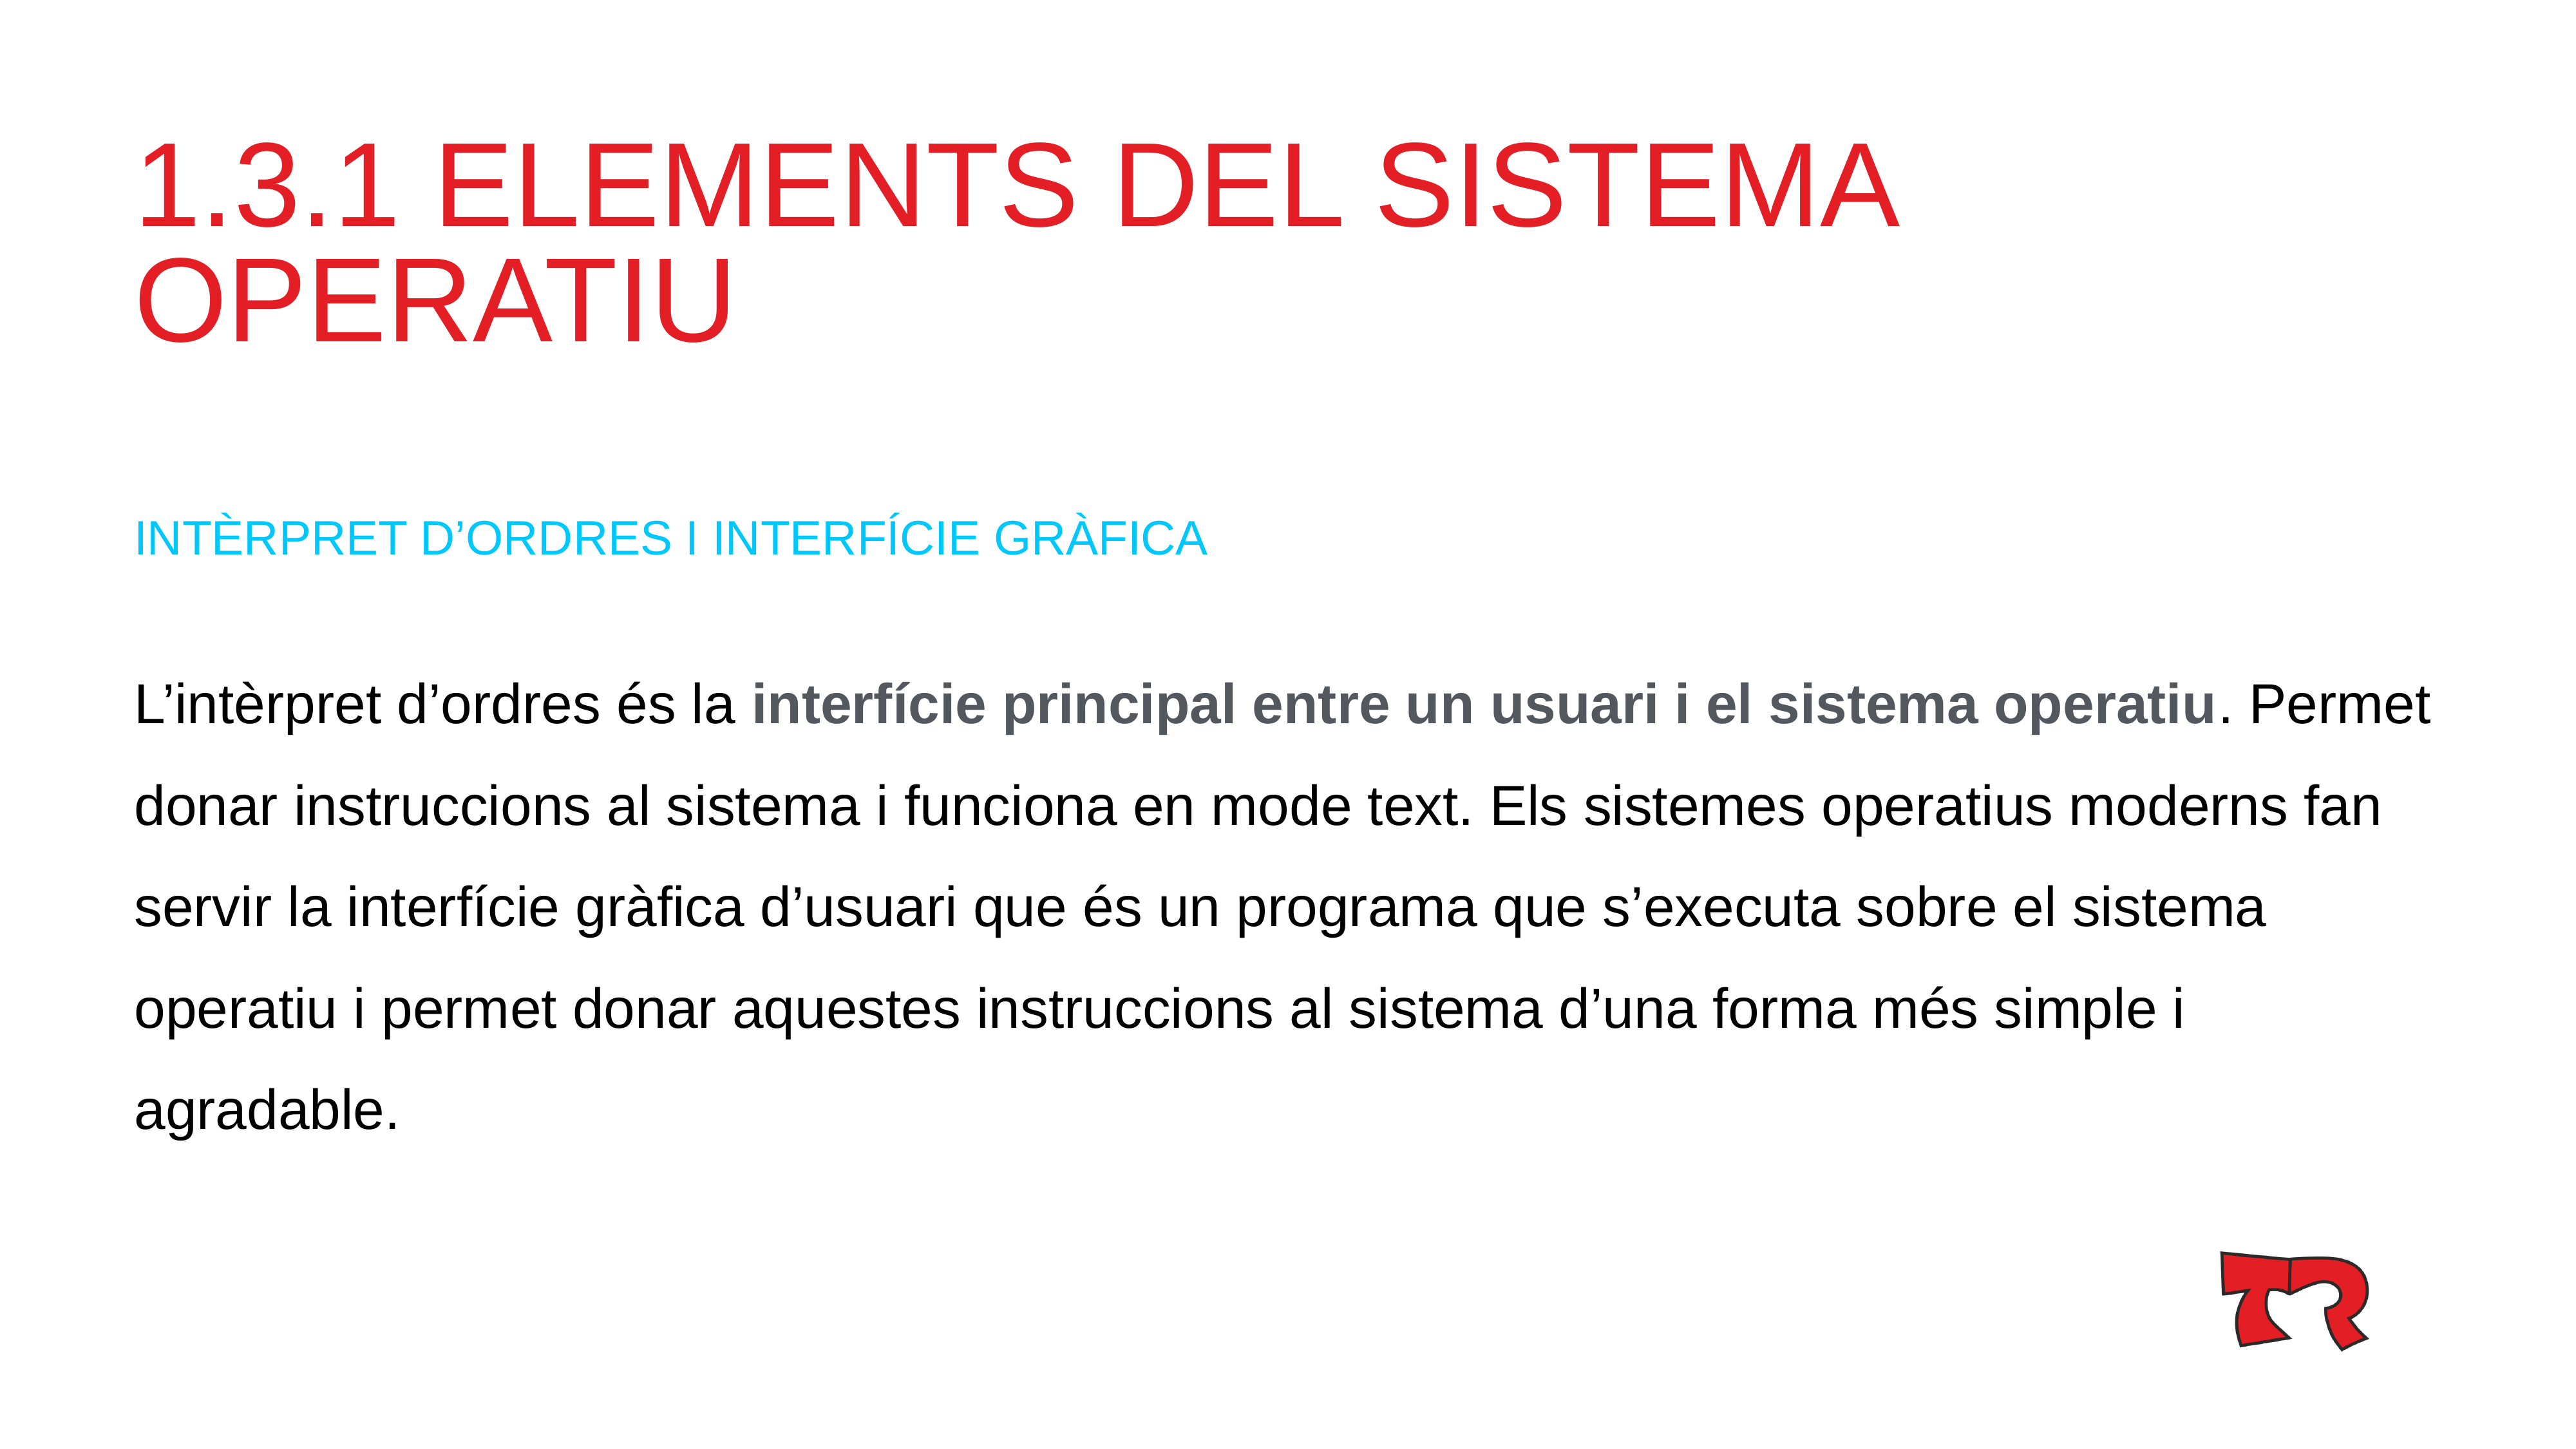

# 1.3.1 ELEMENTS DEL SISTEMA OPERATIU
INTÈRPRET D’ORDRES I INTERFÍCIE GRÀFICA

L’intèrpret d’ordres és la interfície principal entre un usuari i el sistema operatiu. Permet donar instruccions al sistema i funciona en mode text. Els sistemes operatius moderns fan servir la interfície gràfica d’usuari que és un programa que s’executa sobre el sistema operatiu i permet donar aquestes instruccions al sistema d’una forma més simple i agradable.